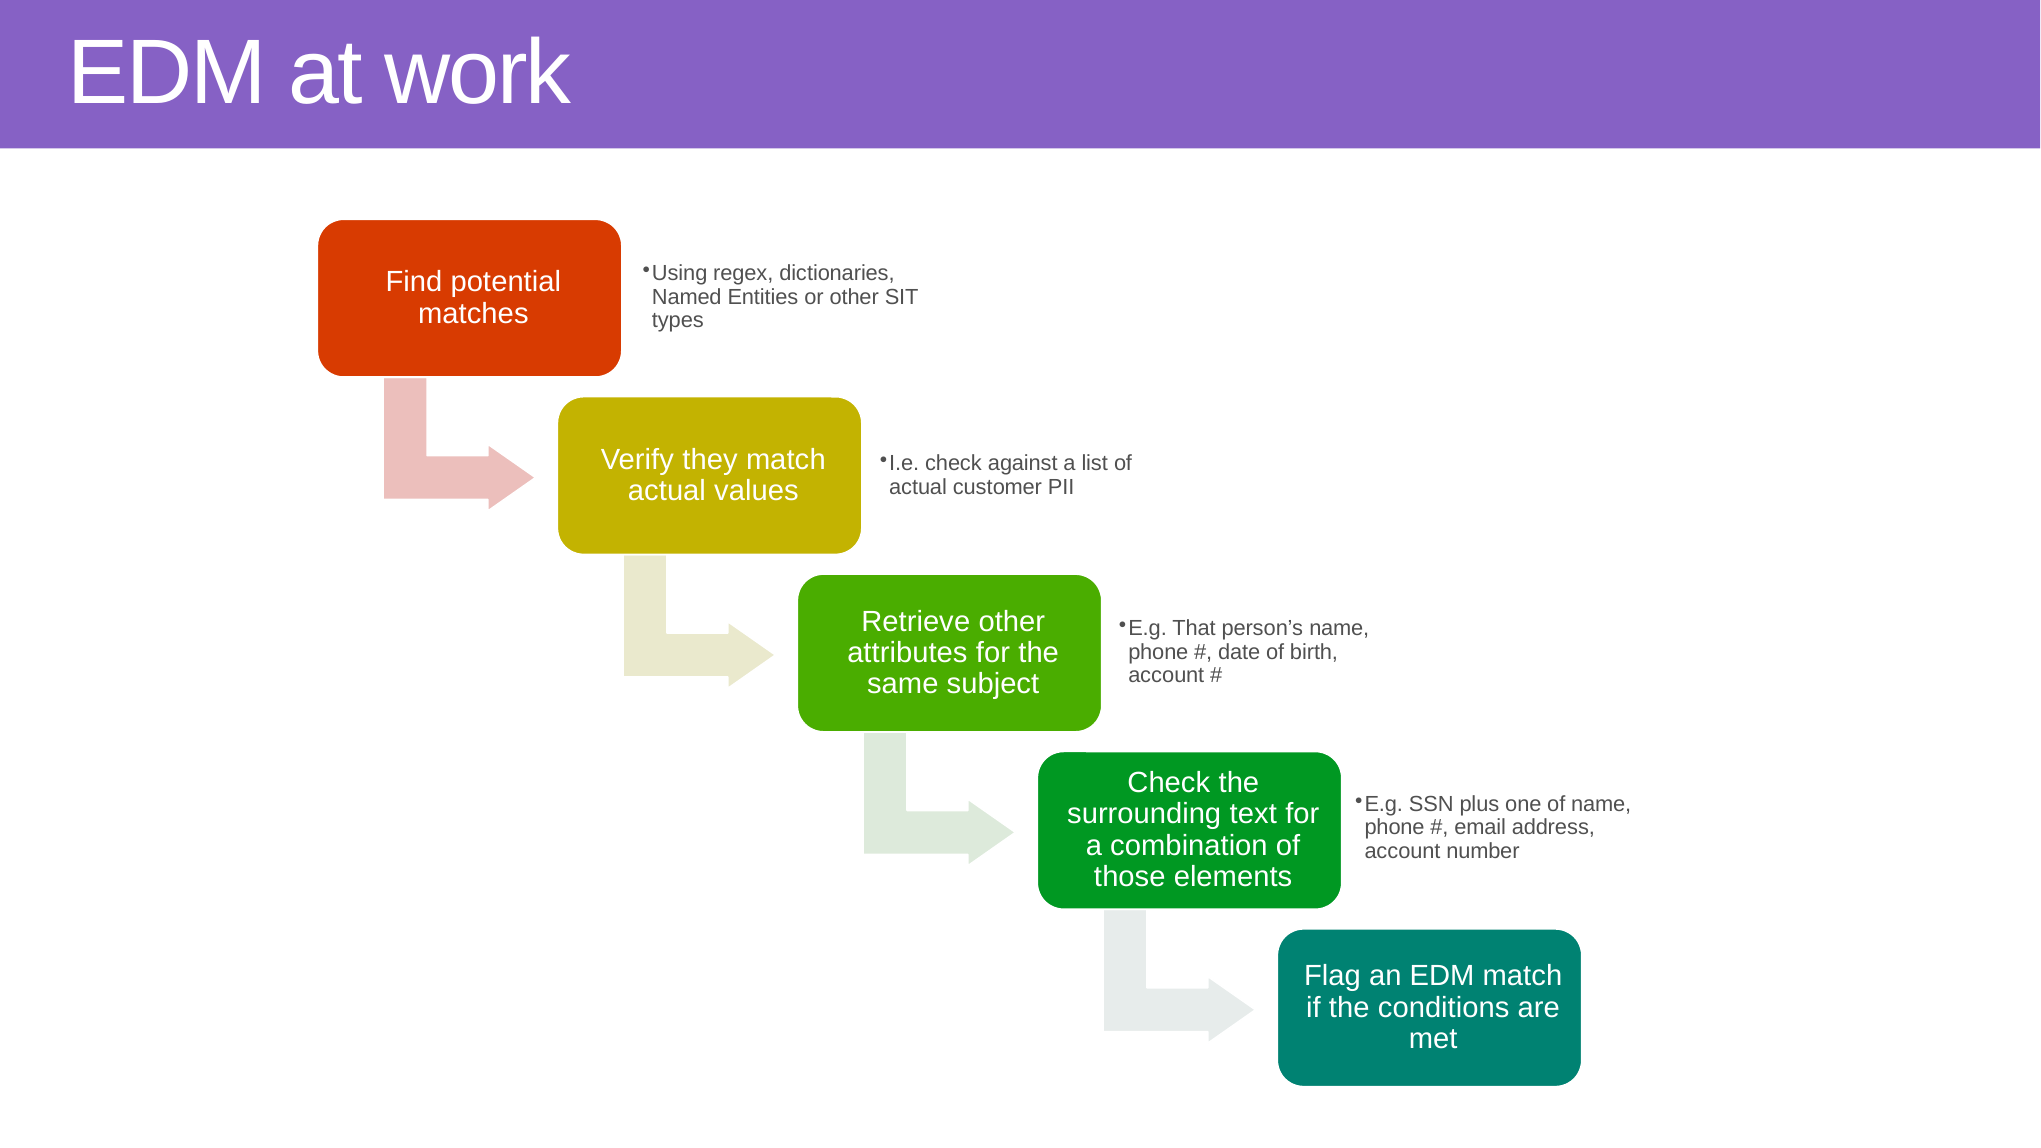

# EDM at work
Find potential matches
Using regex, dictionaries, Named Entities or other SIT types
Verify they match actual values
I.e. check against a list of actual customer PII
Retrieve other attributes for the same subject
E.g. That person’s name, phone #, date of birth, account #
Check the surrounding text for a combination of those elements
E.g. SSN plus one of name, phone #, email address, account number
Flag an EDM match if the conditions are met